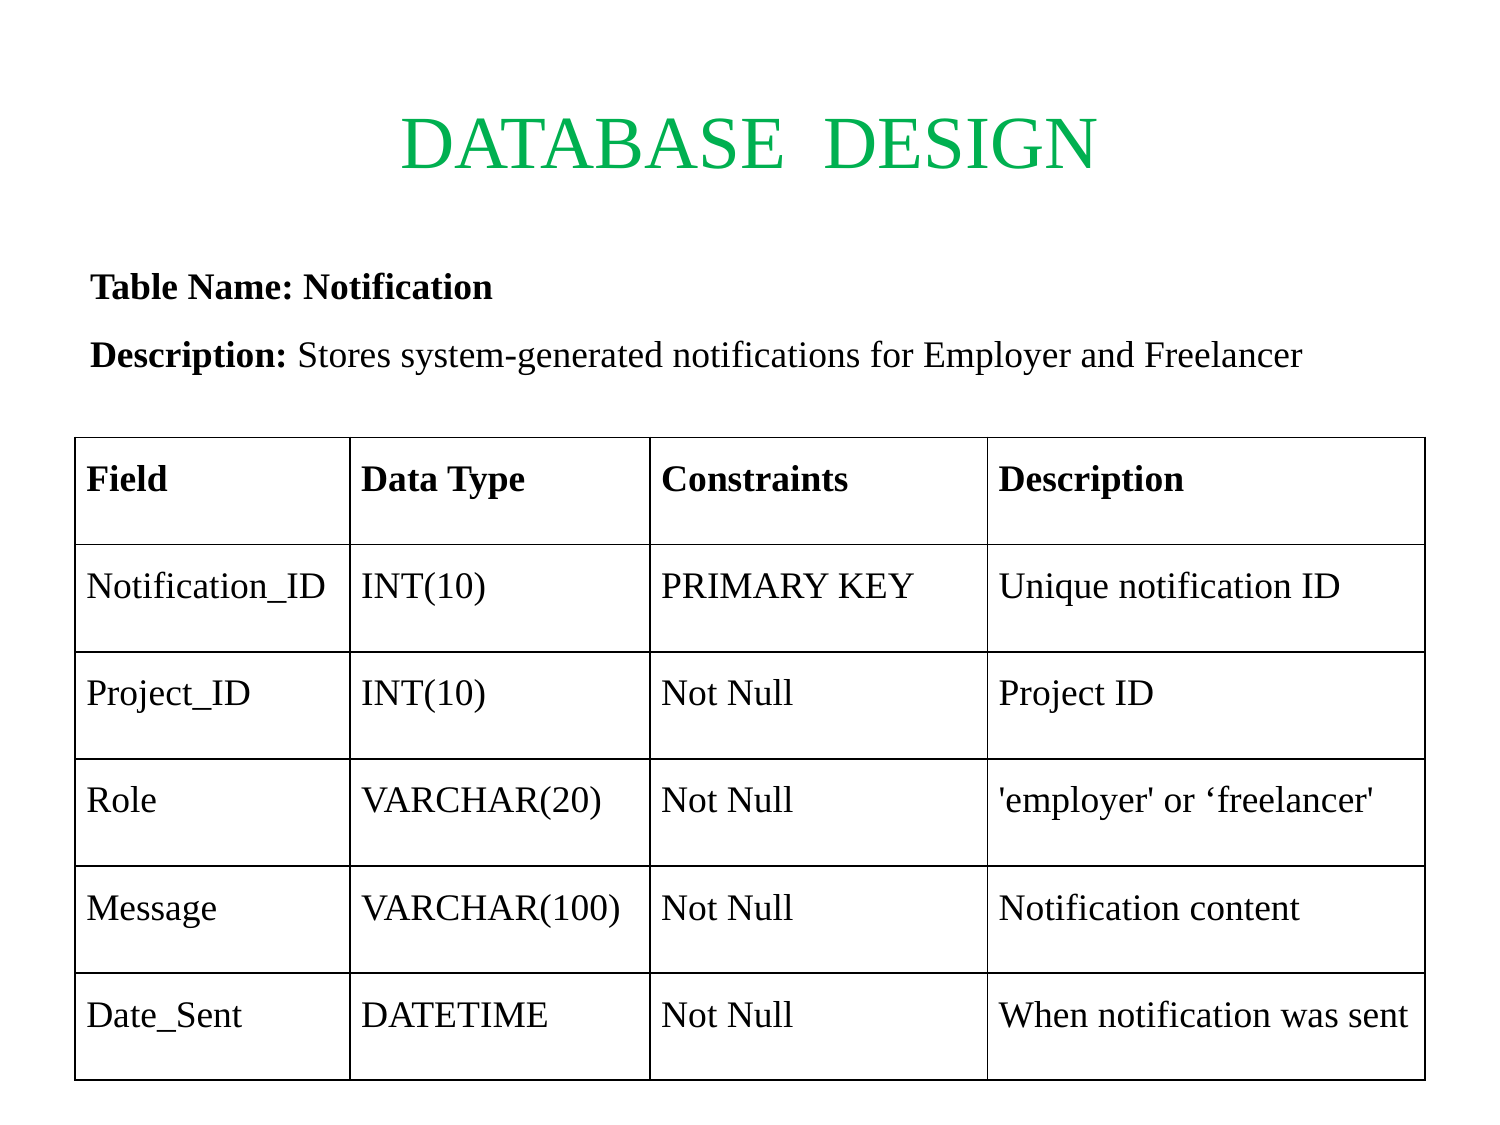

# DATABASE  DESIGN
Table Name: Notification
Description: Stores system-generated notifications for Employer and Freelancer

| Field | Data Type | Constraints | Description |
| --- | --- | --- | --- |
| Notification\_ID | INT(10) | PRIMARY KEY | Unique notification ID |
| Project\_ID | INT(10) | Not Null | Project ID |
| Role | VARCHAR(20) | Not Null | 'employer' or ‘freelancer' |
| Message | VARCHAR(100) | Not Null | Notification content |
| Date\_Sent | DATETIME | Not Null | When notification was sent |